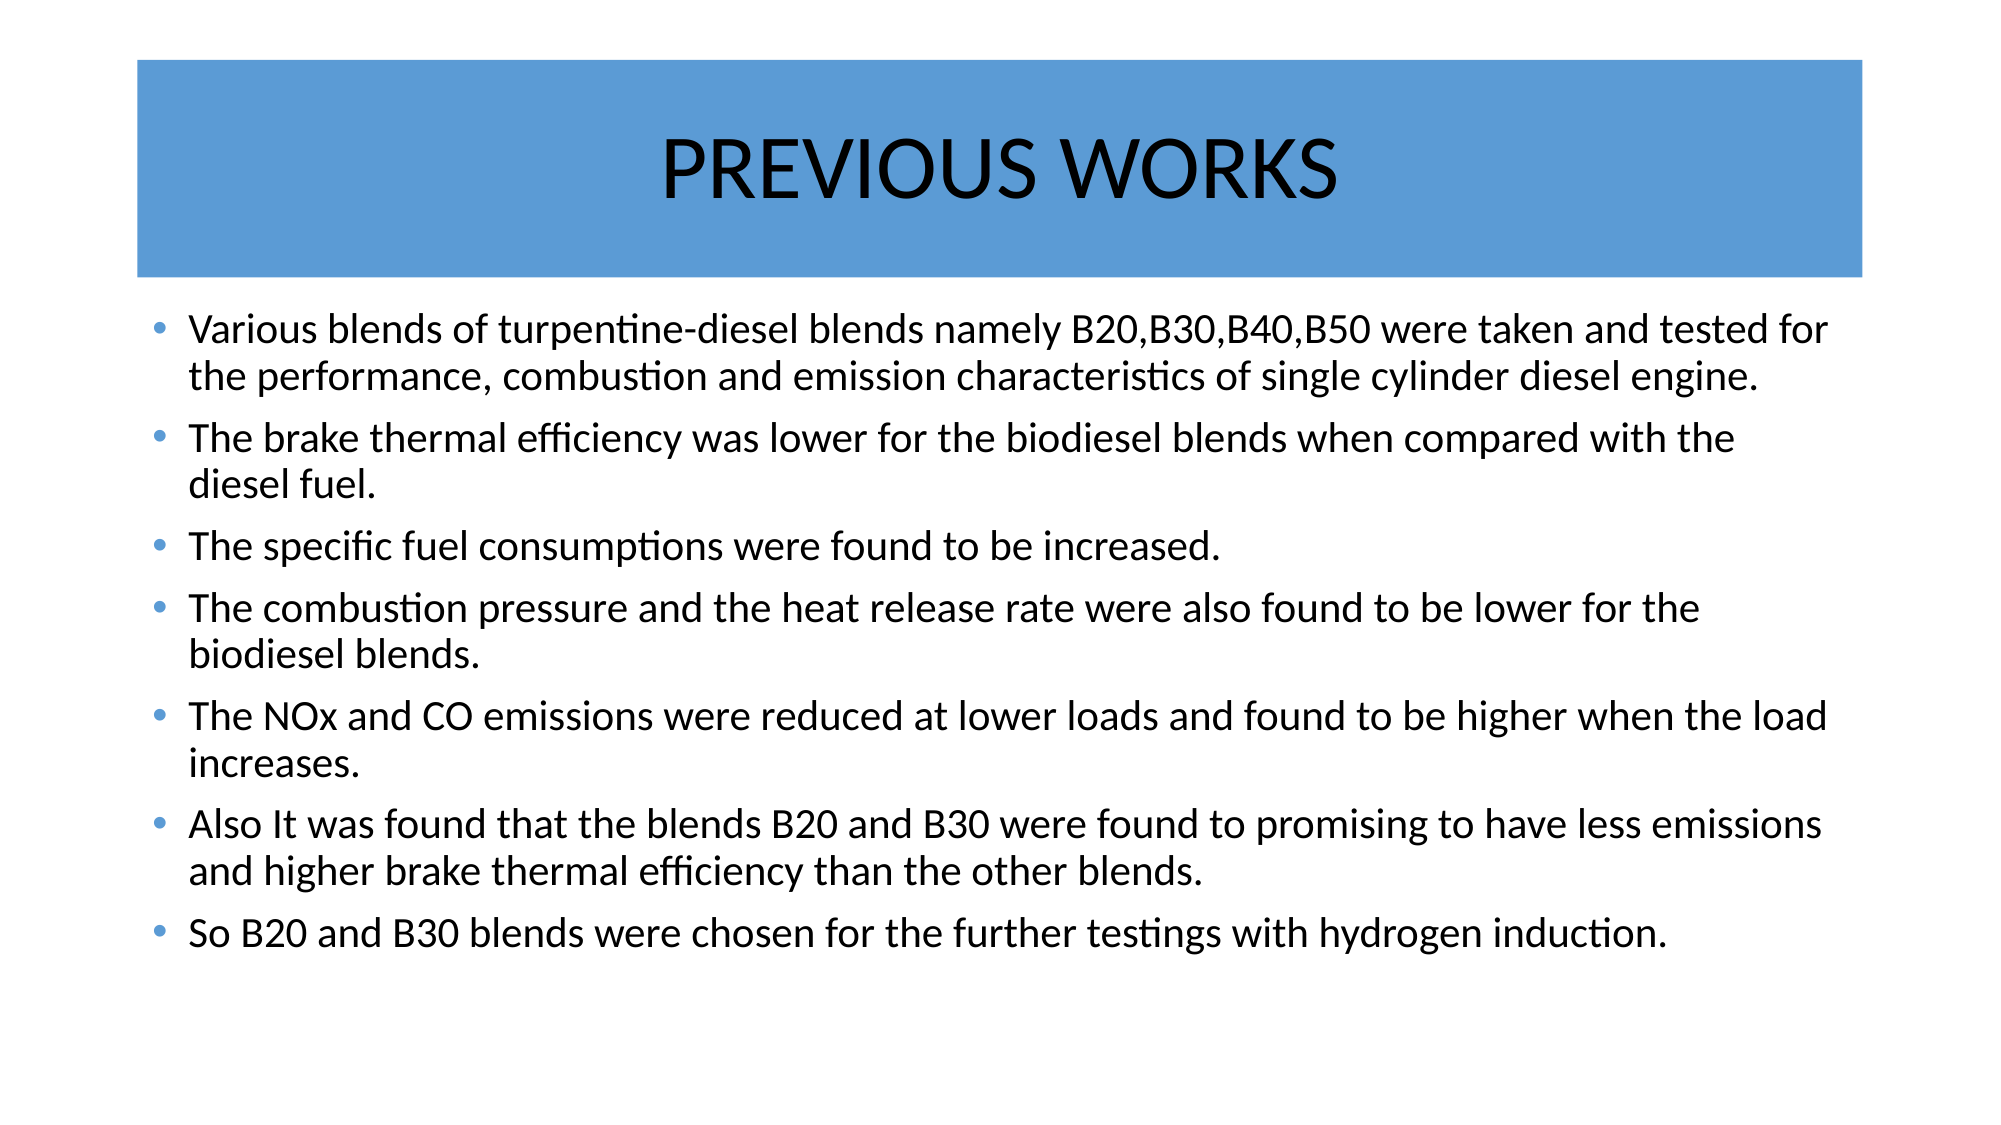

# PREVIOUS WORKS
Various blends of turpentine-diesel blends namely B20,B30,B40,B50 were taken and tested for the performance, combustion and emission characteristics of single cylinder diesel engine.
The brake thermal efficiency was lower for the biodiesel blends when compared with the diesel fuel.
The specific fuel consumptions were found to be increased.
The combustion pressure and the heat release rate were also found to be lower for the biodiesel blends.
The NOx and CO emissions were reduced at lower loads and found to be higher when the load increases.
Also It was found that the blends B20 and B30 were found to promising to have less emissions and higher brake thermal efficiency than the other blends.
So B20 and B30 blends were chosen for the further testings with hydrogen induction.